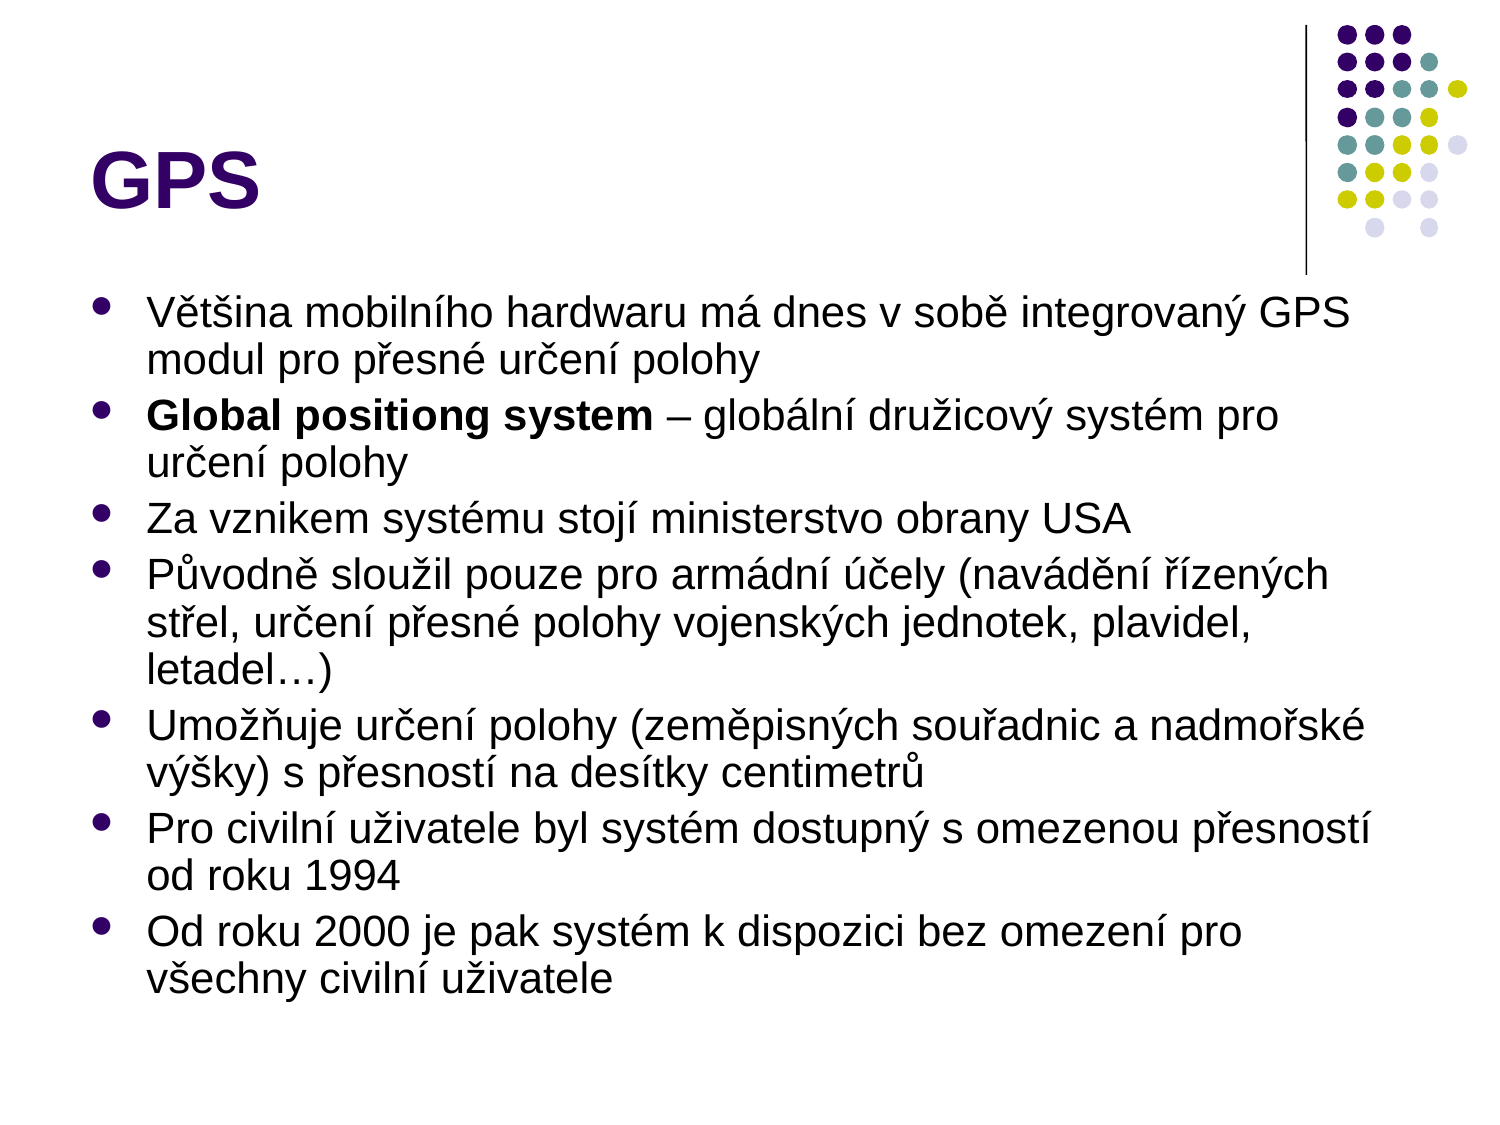

# GPS
Většina mobilního hardwaru má dnes v sobě integrovaný GPS modul pro přesné určení polohy
Global positiong system – globální družicový systém pro určení polohy
Za vznikem systému stojí ministerstvo obrany USA
Původně sloužil pouze pro armádní účely (navádění řízených střel, určení přesné polohy vojenských jednotek, plavidel, letadel…)
Umožňuje určení polohy (zeměpisných souřadnic a nadmořské výšky) s přesností na desítky centimetrů
Pro civilní uživatele byl systém dostupný s omezenou přesností od roku 1994
Od roku 2000 je pak systém k dispozici bez omezení pro všechny civilní uživatele